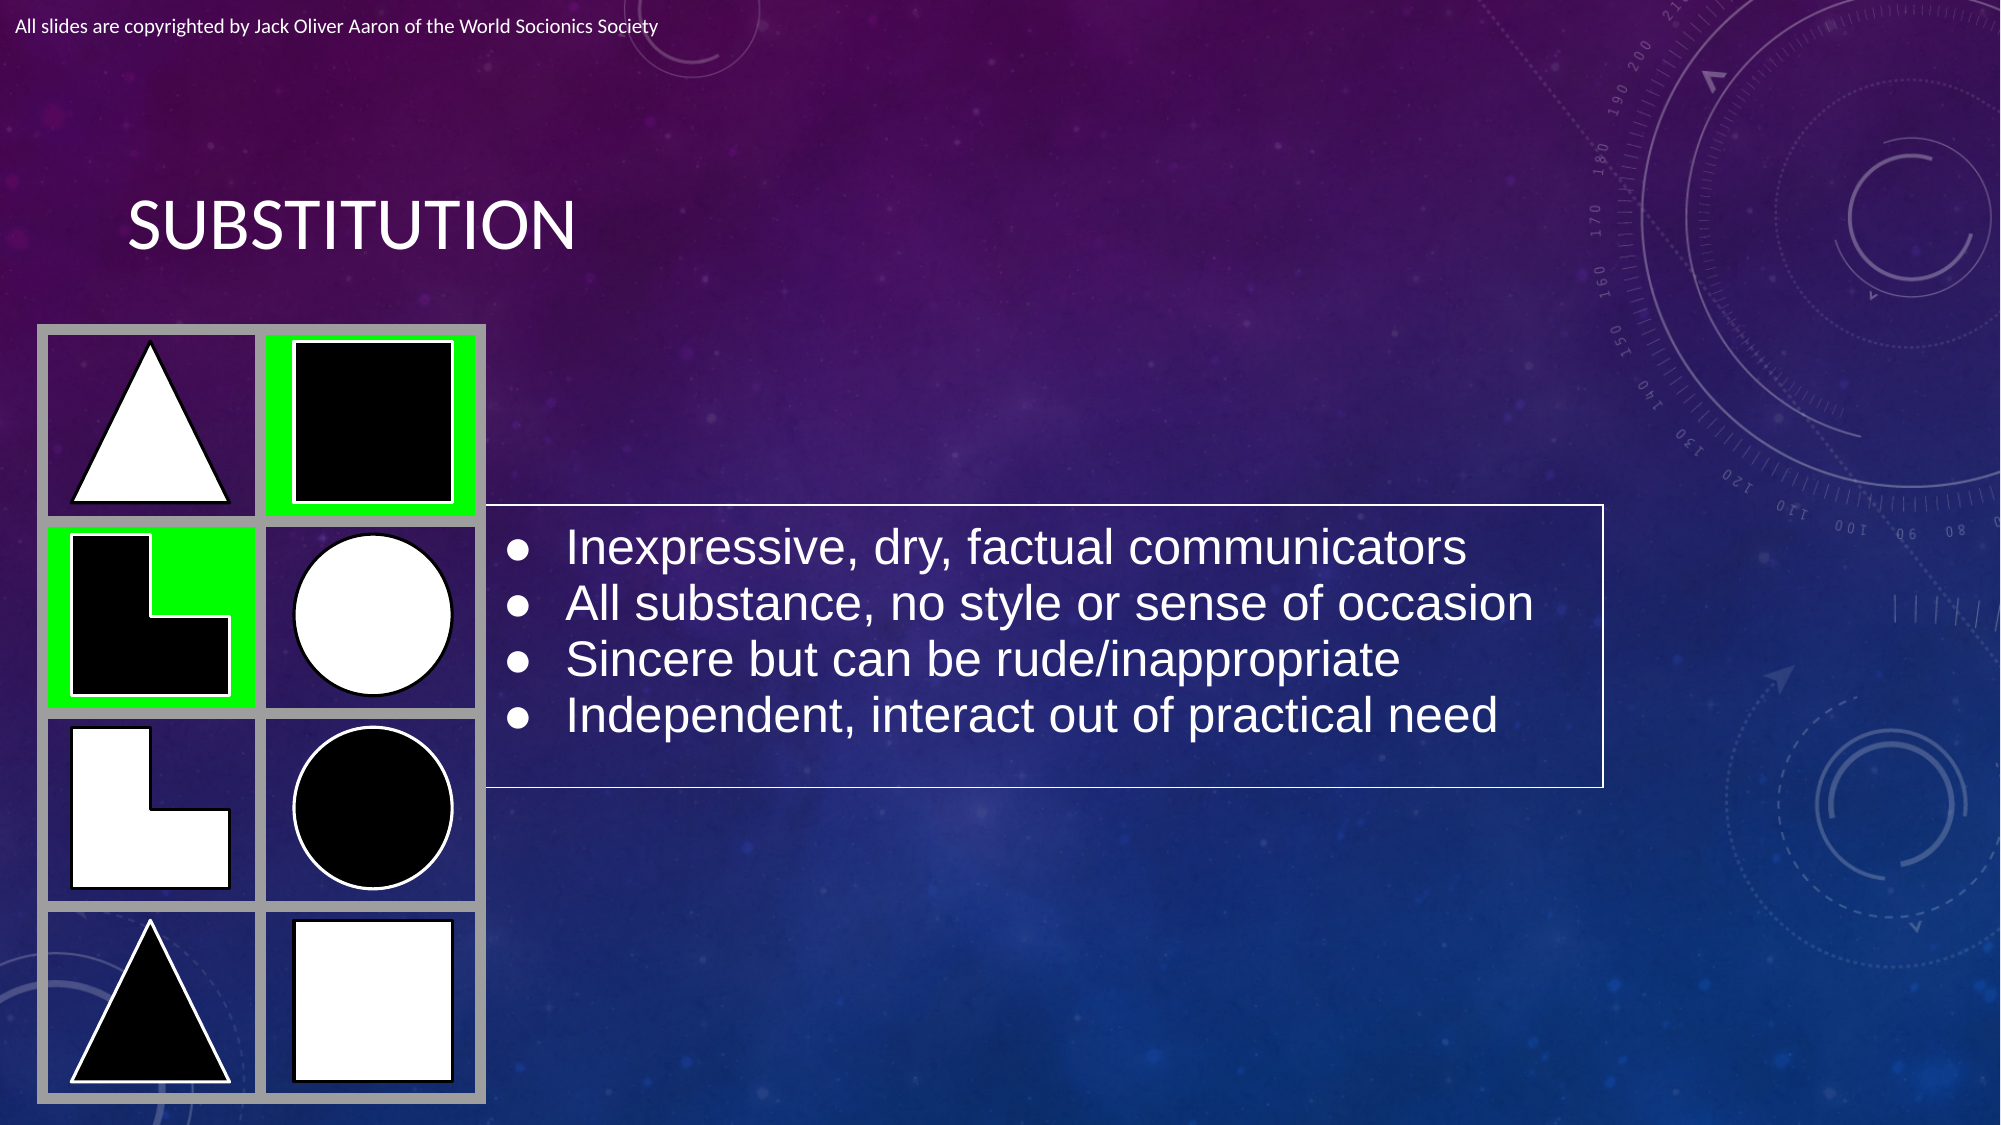

All slides are copyrighted by Jack Oliver Aaron of the World Socionics Society
# SUBSTITUTION
|  |  |
| --- | --- |
|  |  |
|  |  |
|  |  |

| Inexpressive, dry, factual communicators All substance, no style or sense of occasion Sincere but can be rude/inappropriate Independent, interact out of practical need |
| --- |